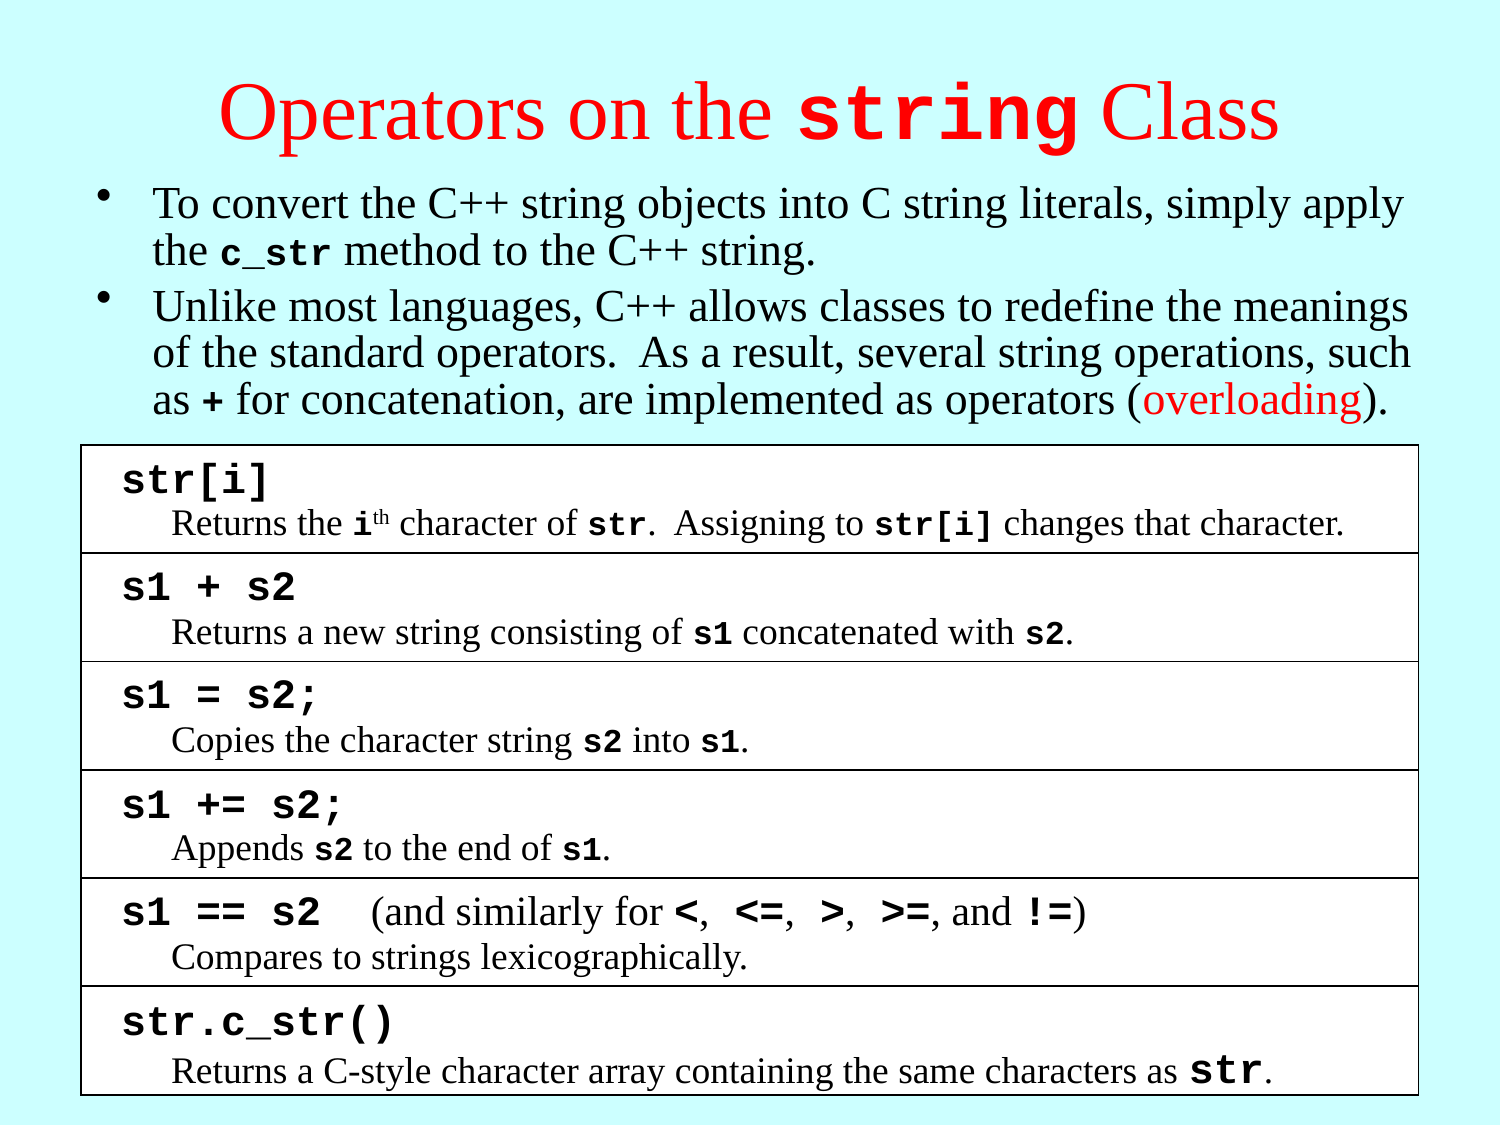

# Operators on the string Class
To convert the C++ string objects into C string literals, simply apply the c_str method to the C++ string.
Unlike most languages, C++ allows classes to redefine the meanings of the standard operators.  As a result, several string operations, such as + for concatenation, are implemented as operators (overloading).

str[i]
Returns the ith character of str.  Assigning to str[i] changes that character.
s1 + s2

Returns a new string consisting of s1 concatenated with s2.
s1 = s2;

Copies the character string s2 into s1.

s1 += s2;
Appends s2 to the end of s1.
s1 == s2  (and similarly for <, <=, >, >=, and !=)

Compares to strings lexicographically.

str.c_str()
Returns a C-style character array containing the same characters as str.